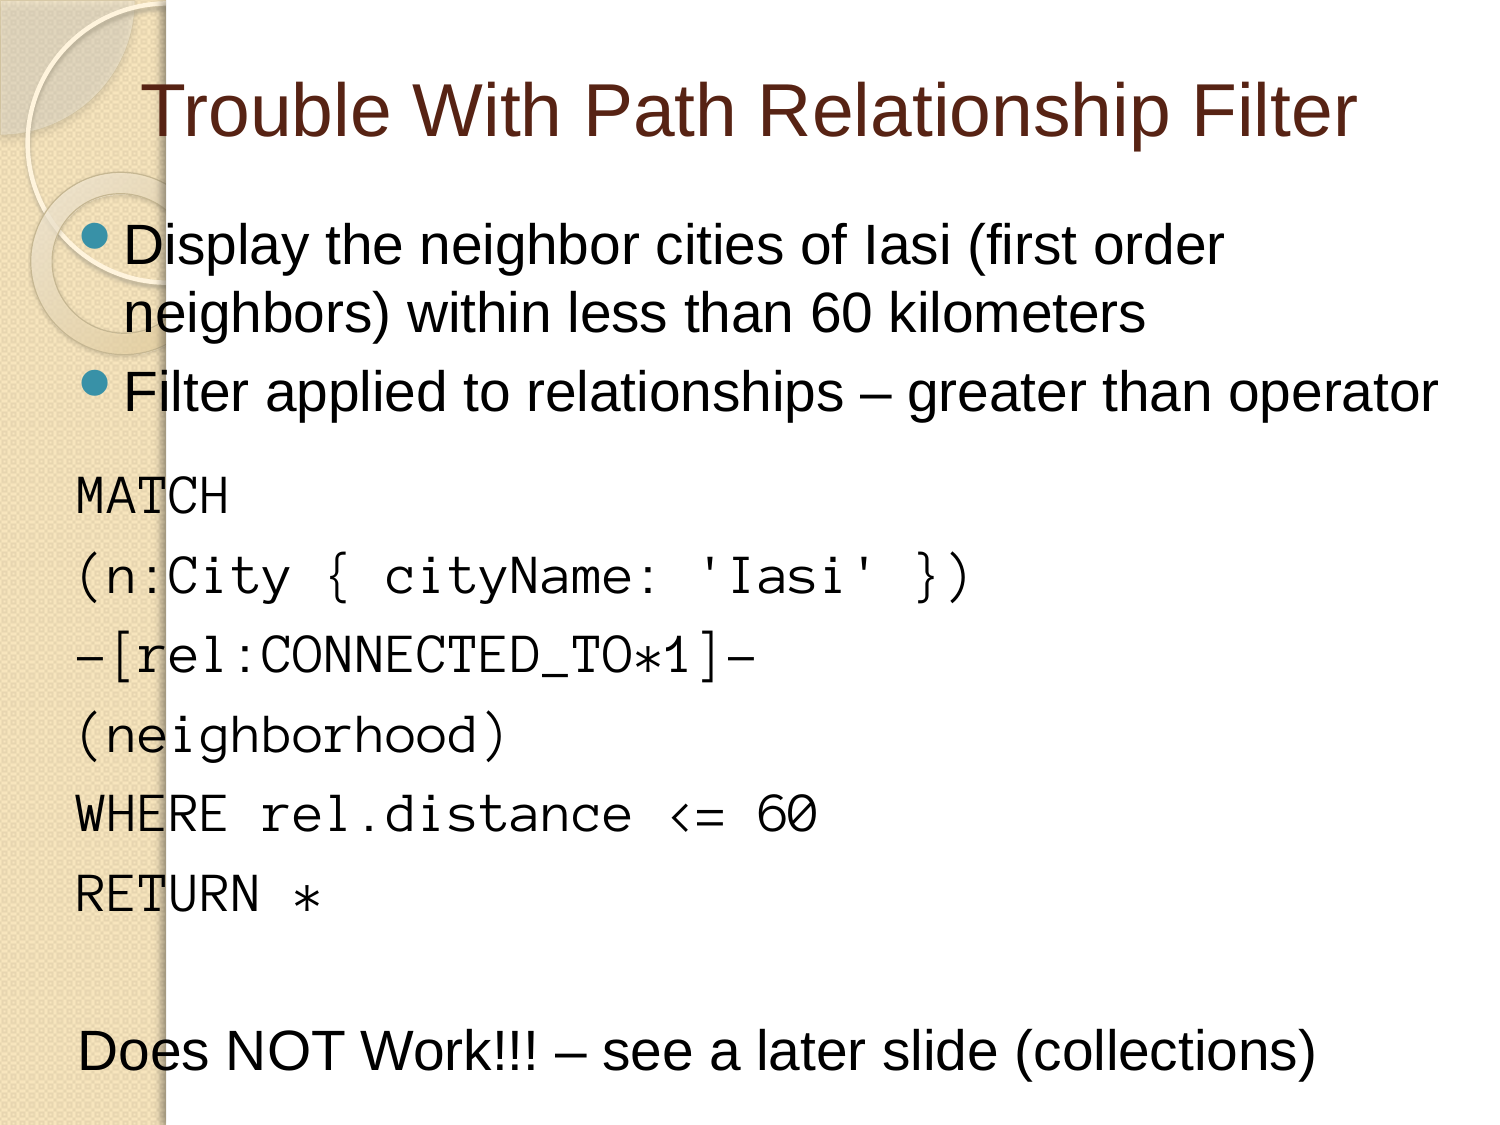

# Trouble With Path Relationship Filter
Display the neighbor cities of Iasi (first order neighbors) within less than 60 kilometers
Filter applied to relationships – greater than operator

MATCH
	(n:City { cityName: 'Iasi' })
		-[rel:CONNECTED_TO*1]-
	(neighborhood)
WHERE rel.distance <= 60
RETURN *

Does NOT Work!!! – see a later slide (collections)